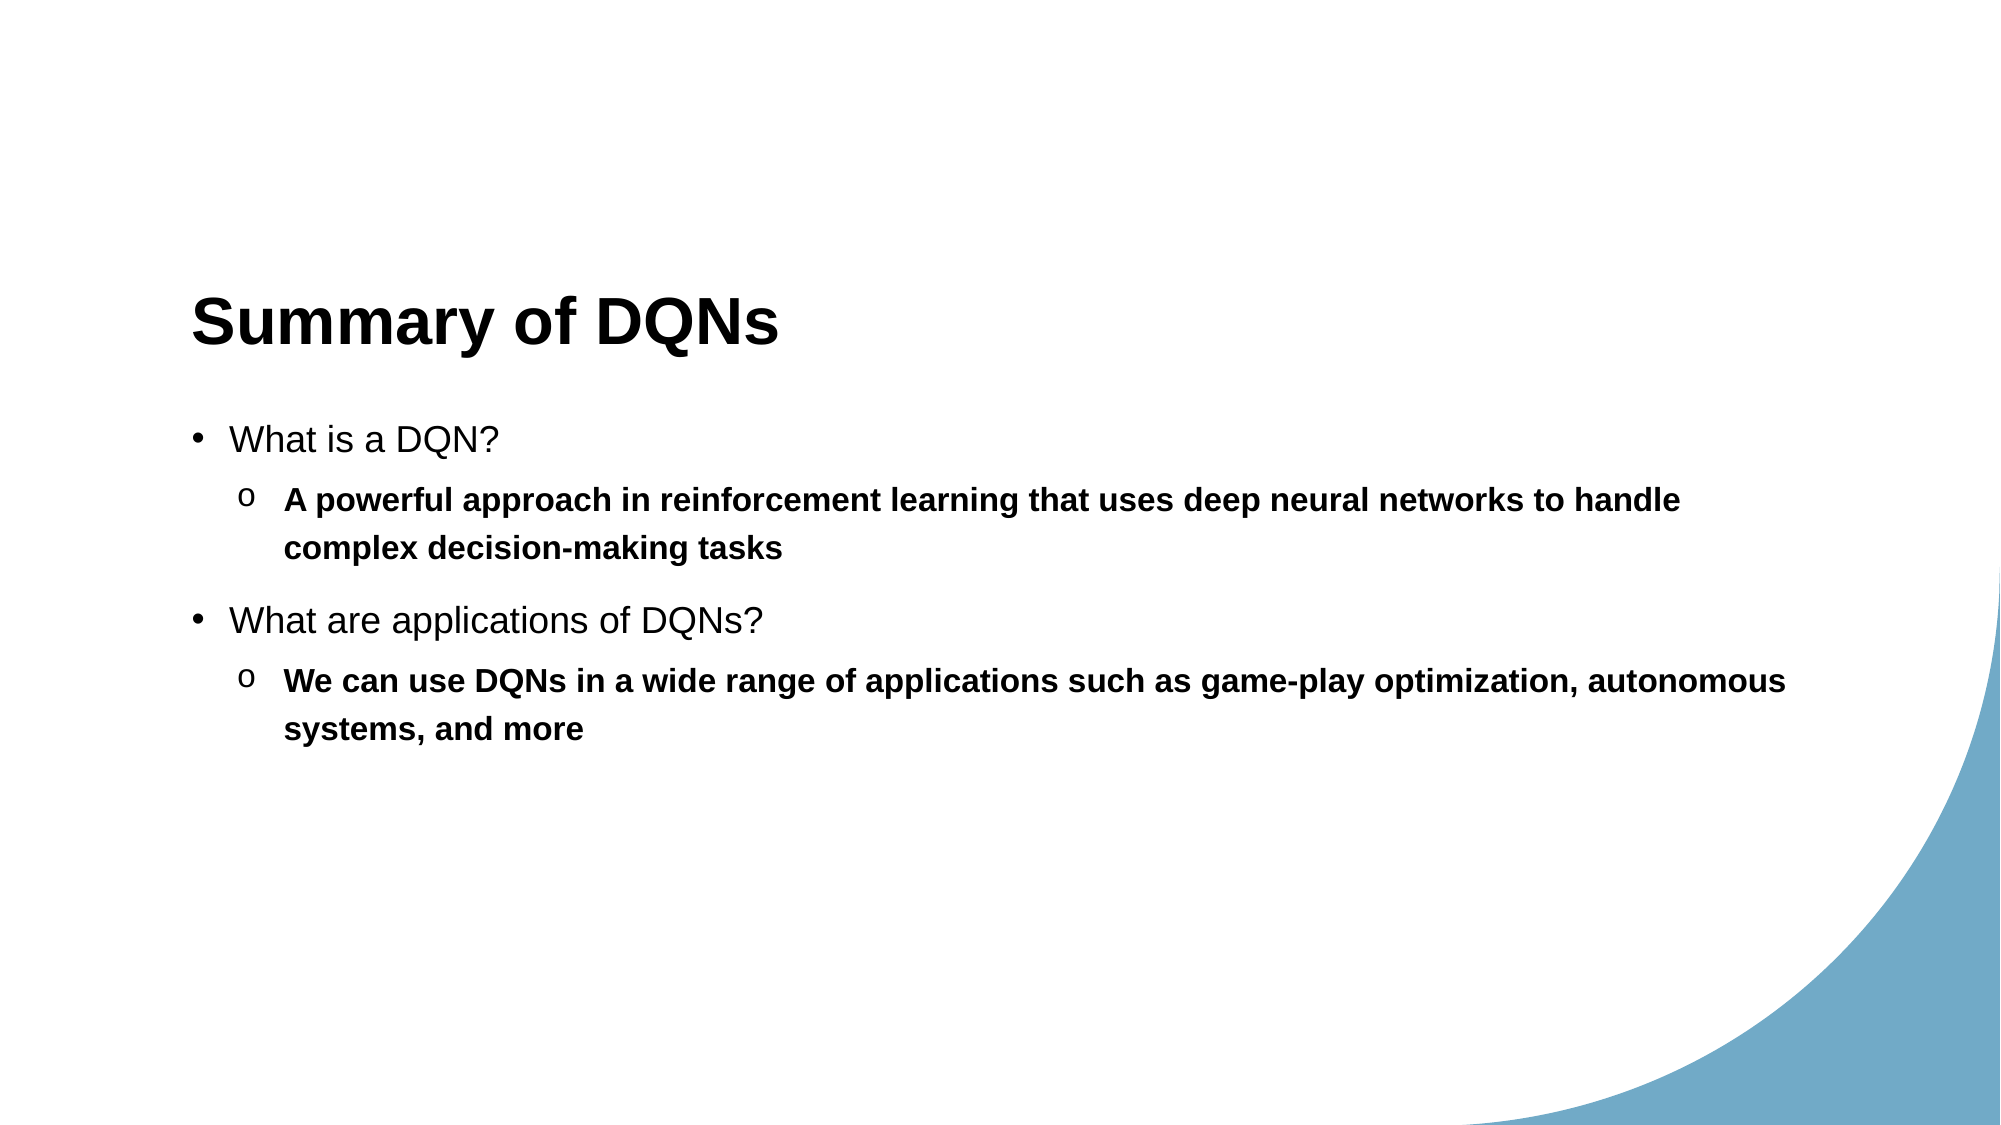

# Summary of DQNs
What is a DQN?
A powerful approach in reinforcement learning that uses deep neural networks to handle complex decision-making tasks
What are applications of DQNs?
We can use DQNs in a wide range of applications such as game-play optimization, autonomous systems, and more